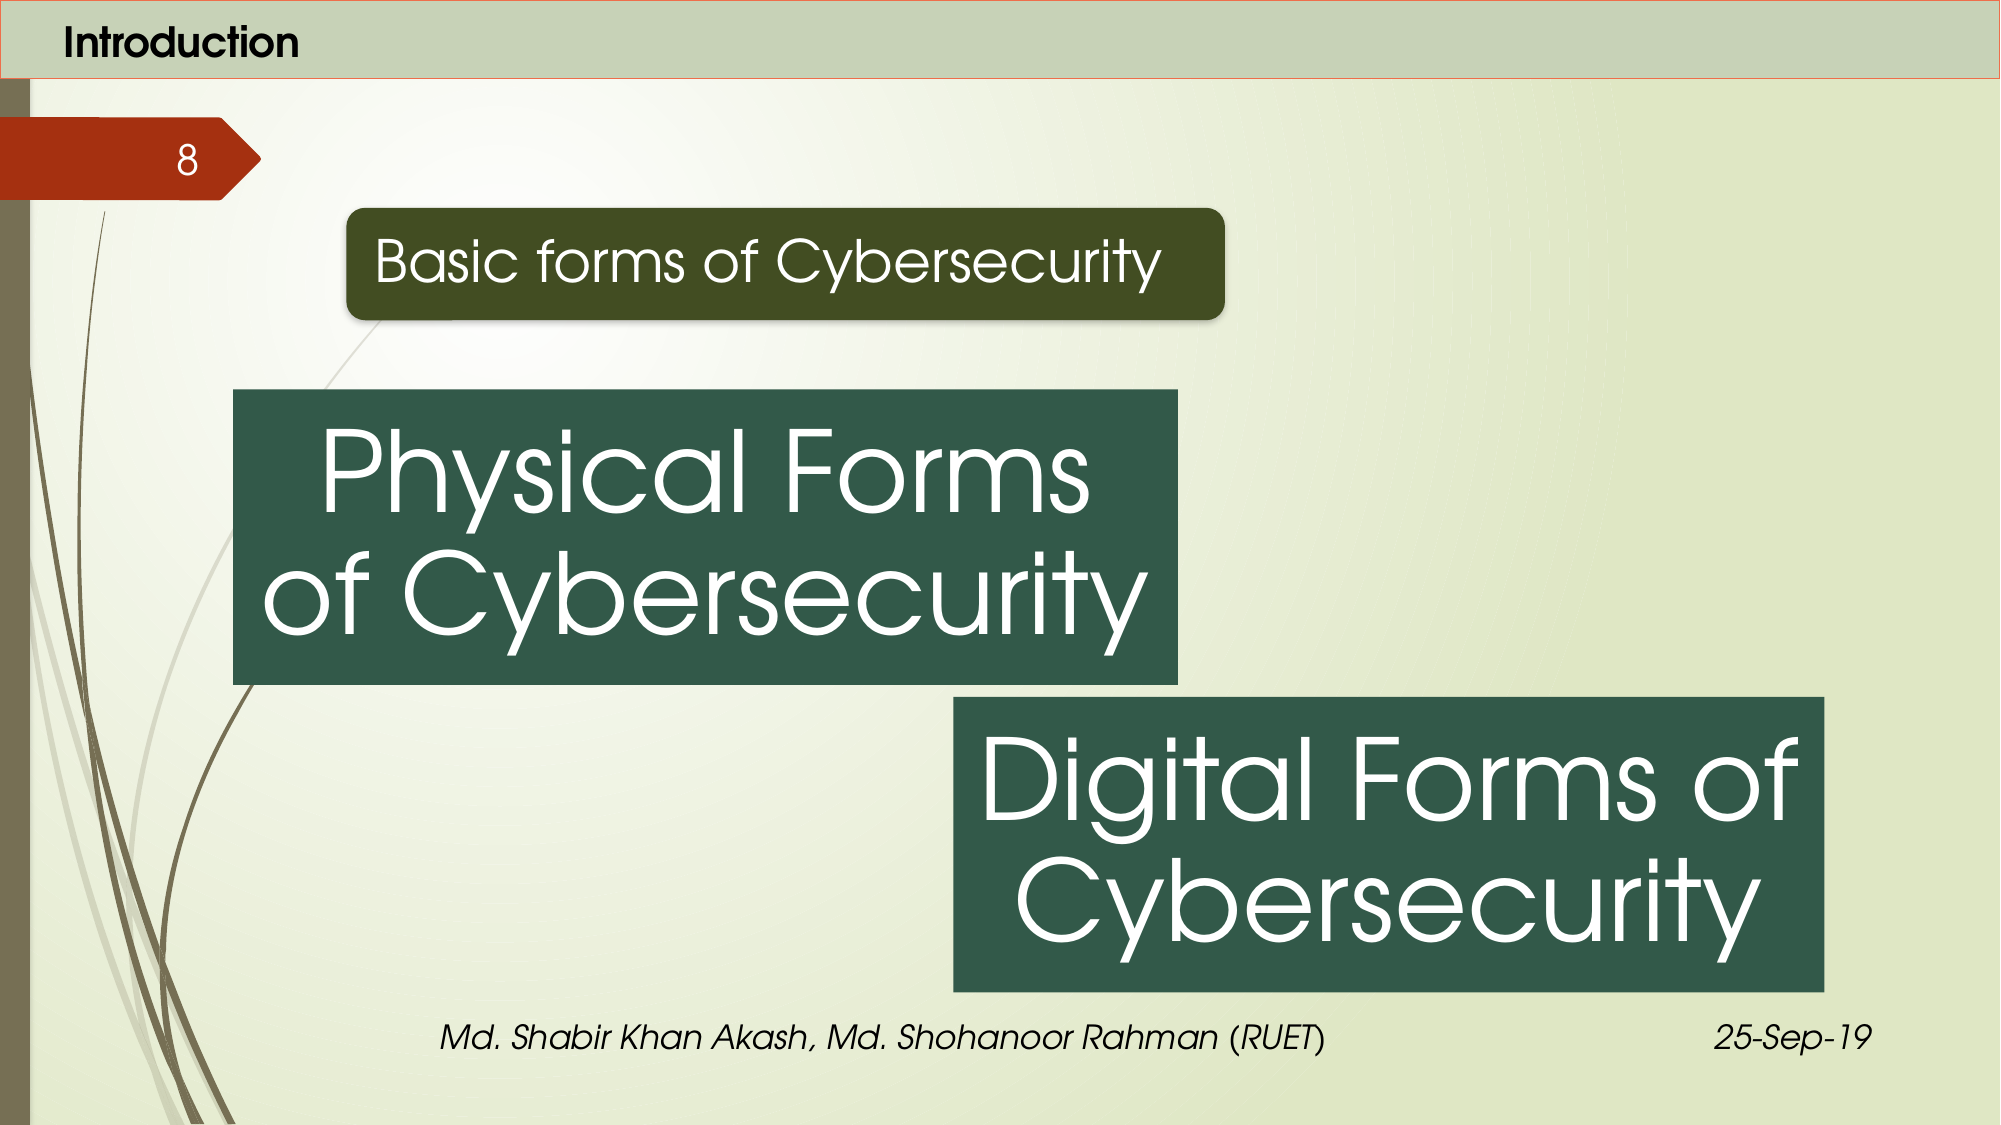

Introduction
8
Basic forms of Cybersecurity
Physical Forms of Cybersecurity
Digital Forms of Cybersecurity
25-Sep-19
Md. Shabir Khan Akash, Md. Shohanoor Rahman (RUET)